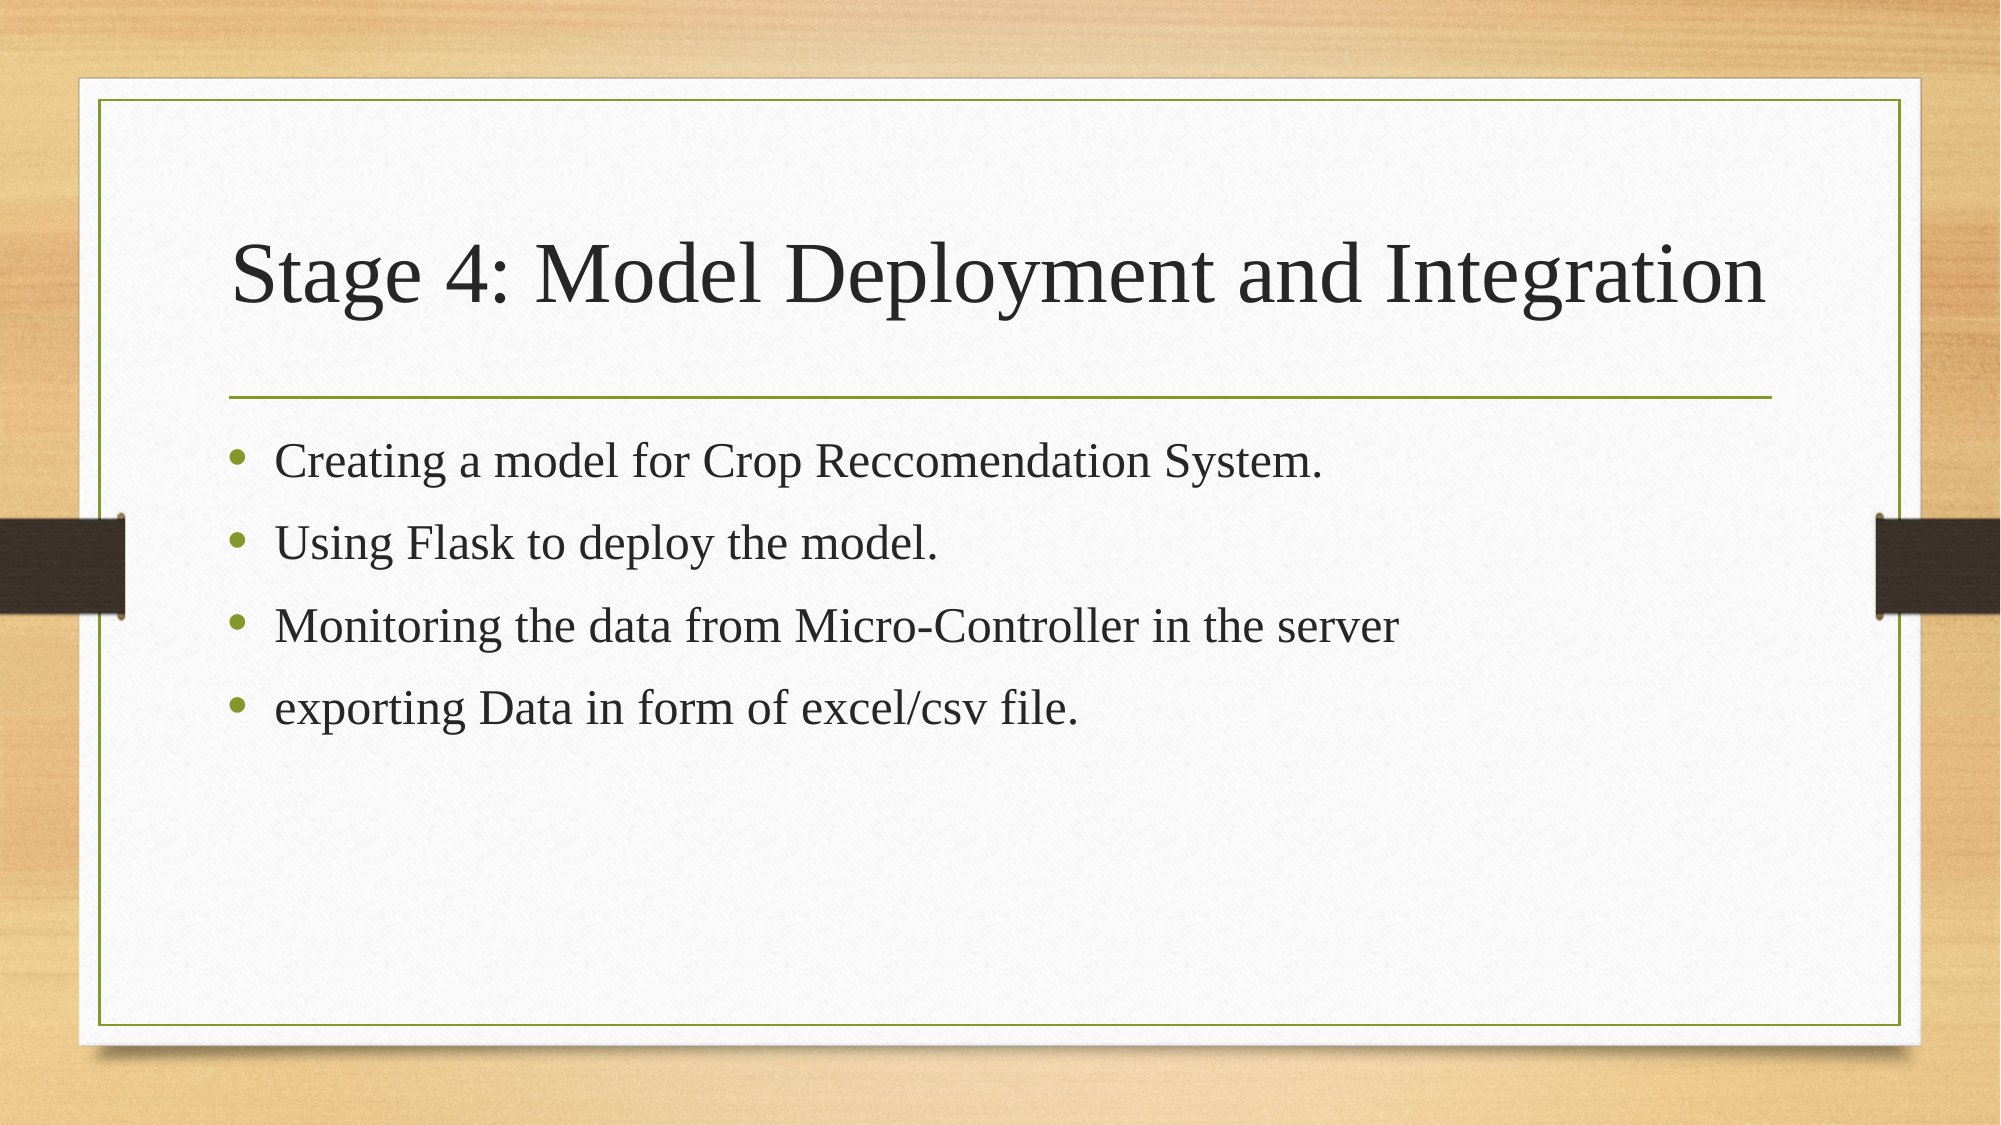

# Stage 4: Model Deployment and Integration
Creating a model for Crop Reccomendation System.
Using Flask to deploy the model.
Monitoring the data from Micro-Controller in the server
exporting Data in form of excel/csv file.